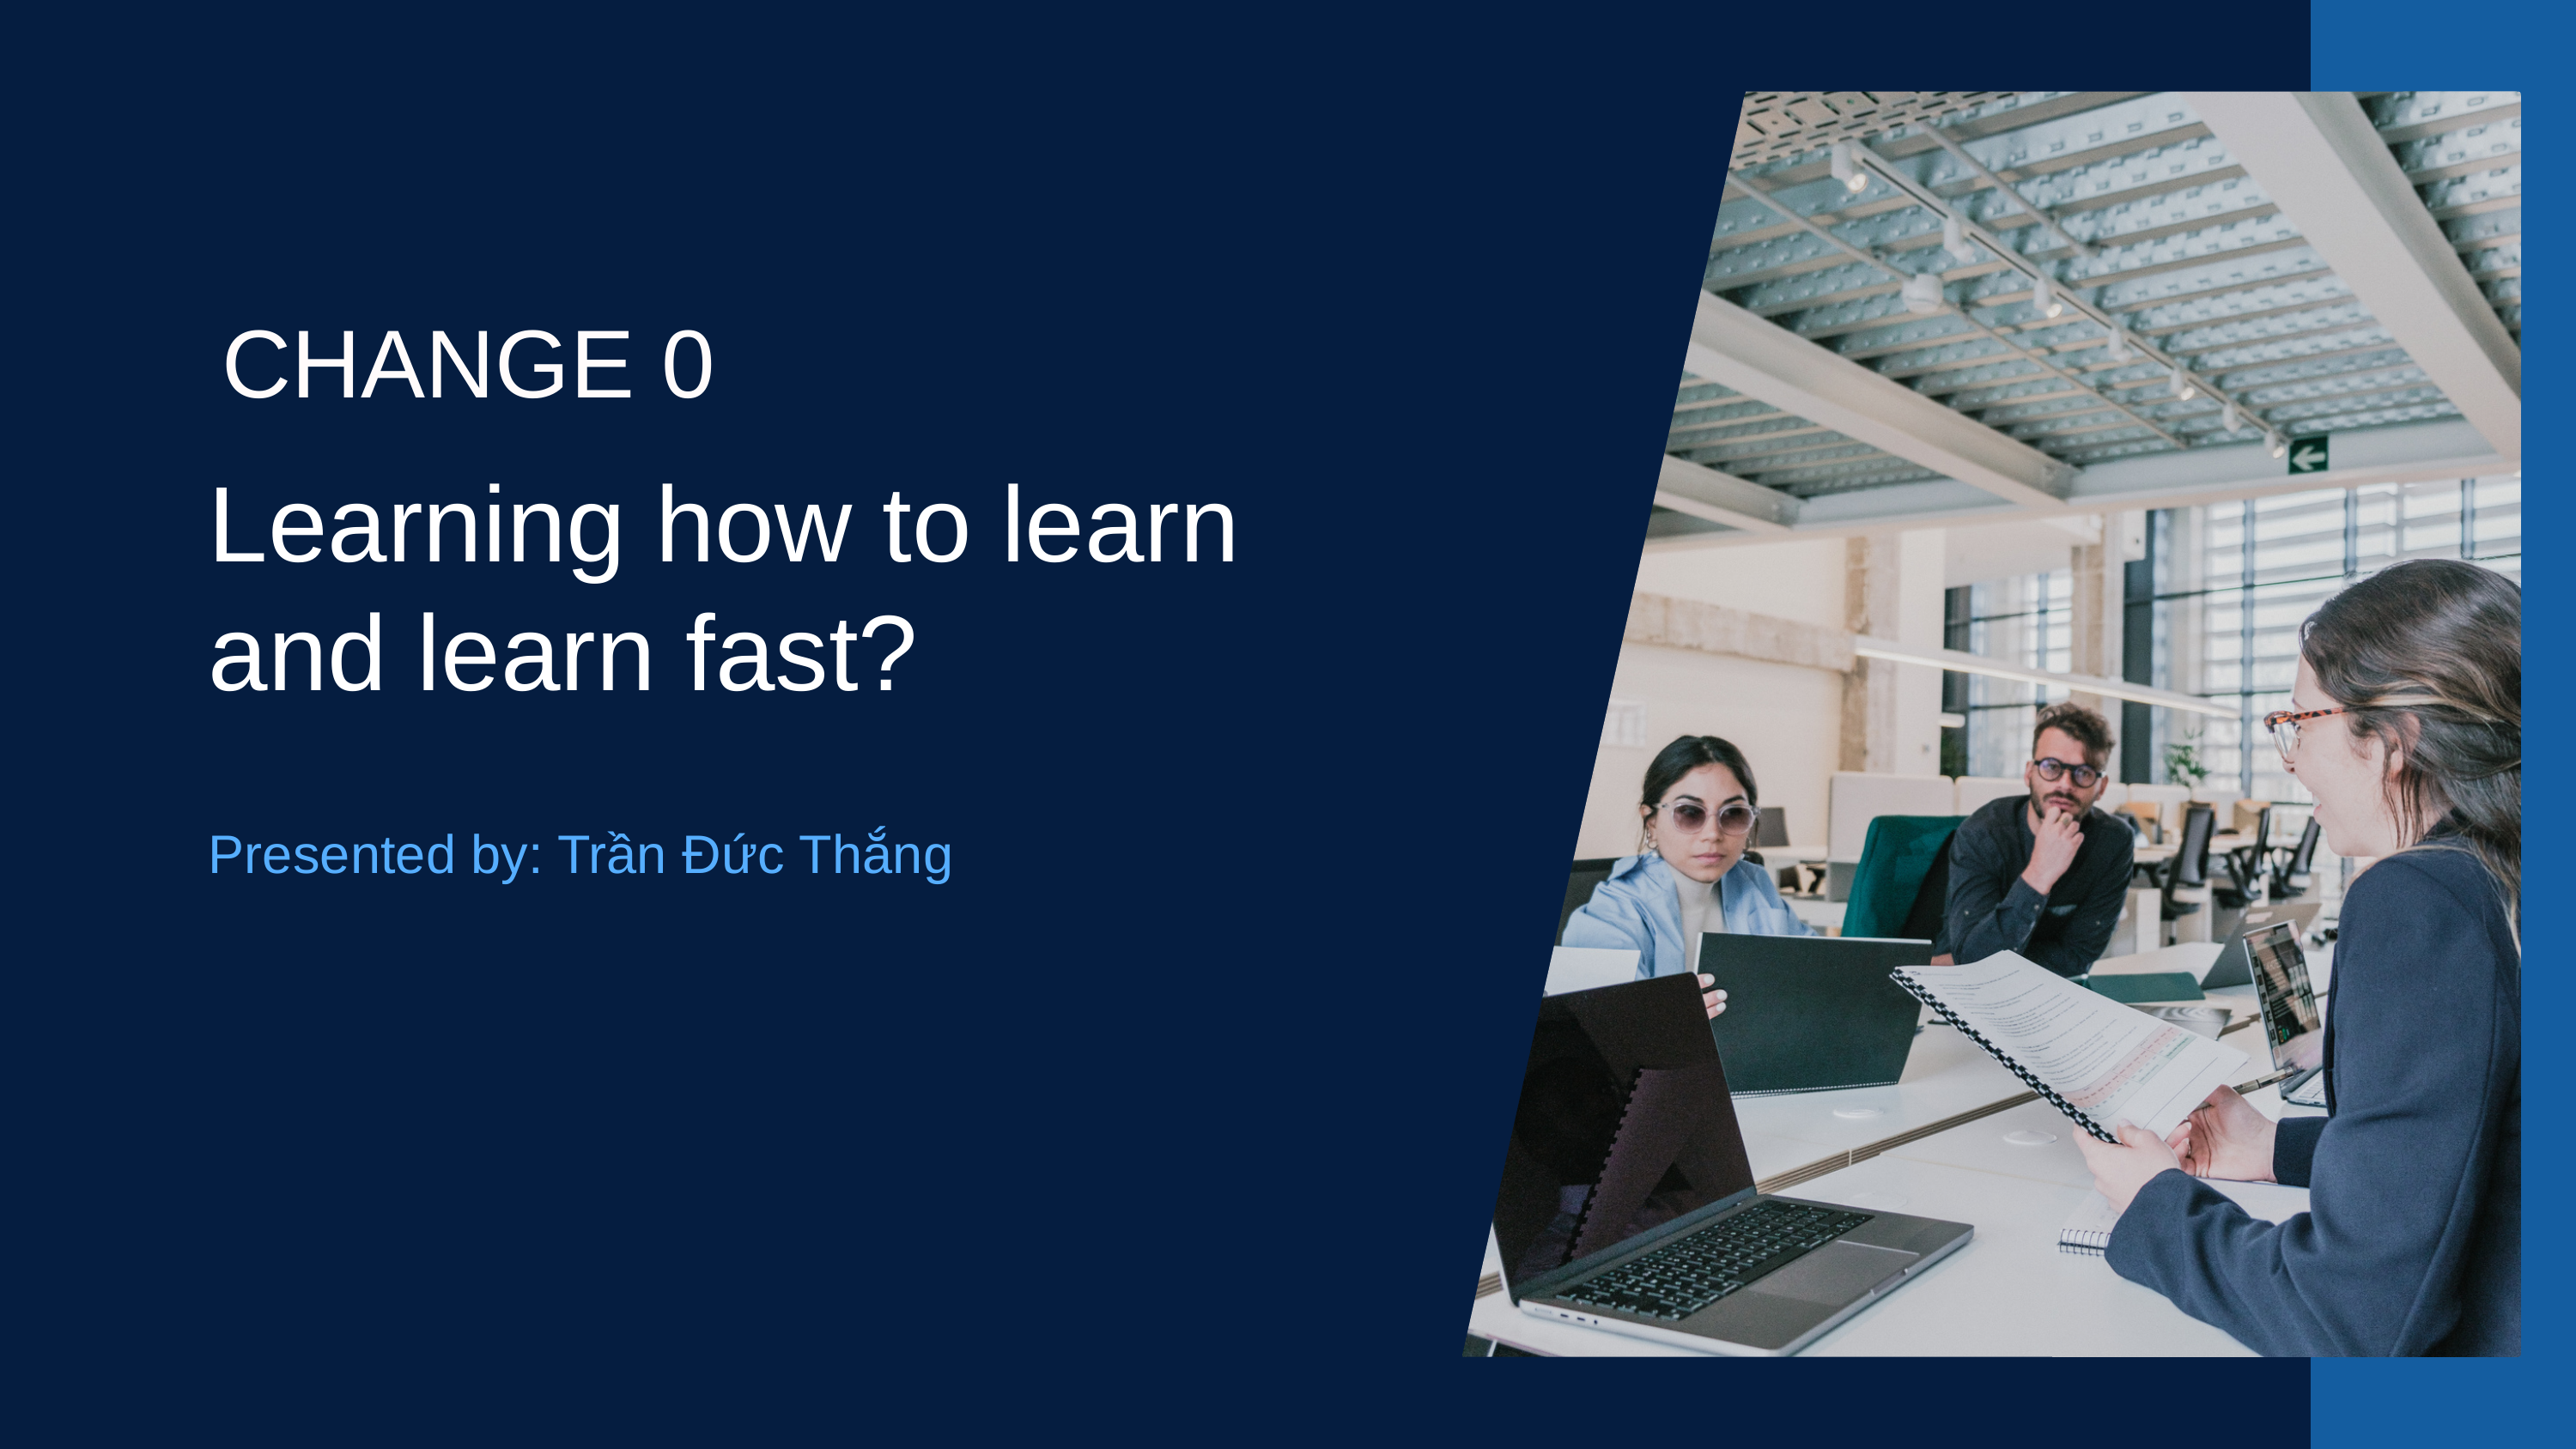

CHANGE 0
Learning how to learn
and learn fast?

Presented by: Trần Đức Thắng